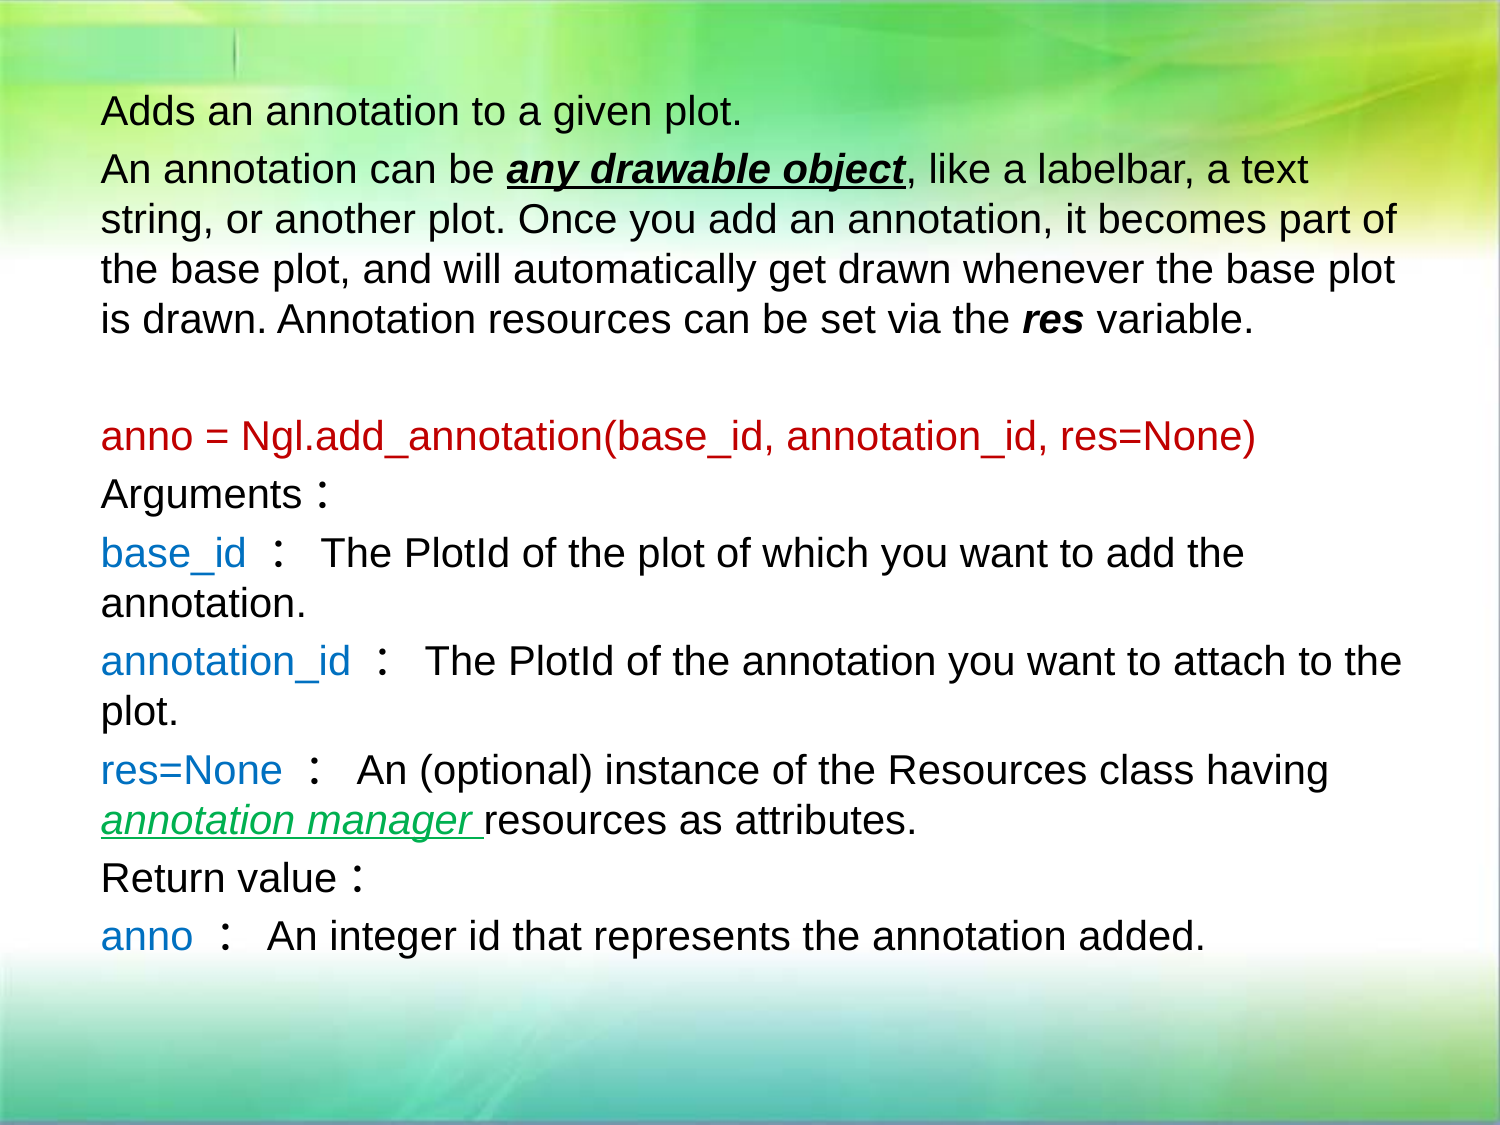

Adds an annotation to a given plot.
An annotation can be any drawable object, like a labelbar, a text string, or another plot. Once you add an annotation, it becomes part of the base plot, and will automatically get drawn whenever the base plot is drawn. Annotation resources can be set via the res variable.

anno = Ngl.add_annotation(base_id, annotation_id, res=None)
Arguments：
base_id ：The PlotId of the plot of which you want to add the annotation.
annotation_id ：The PlotId of the annotation you want to attach to the plot.
res=None ：An (optional) instance of the Resources class having annotation manager resources as attributes.
Return value：
anno ：An integer id that represents the annotation added.